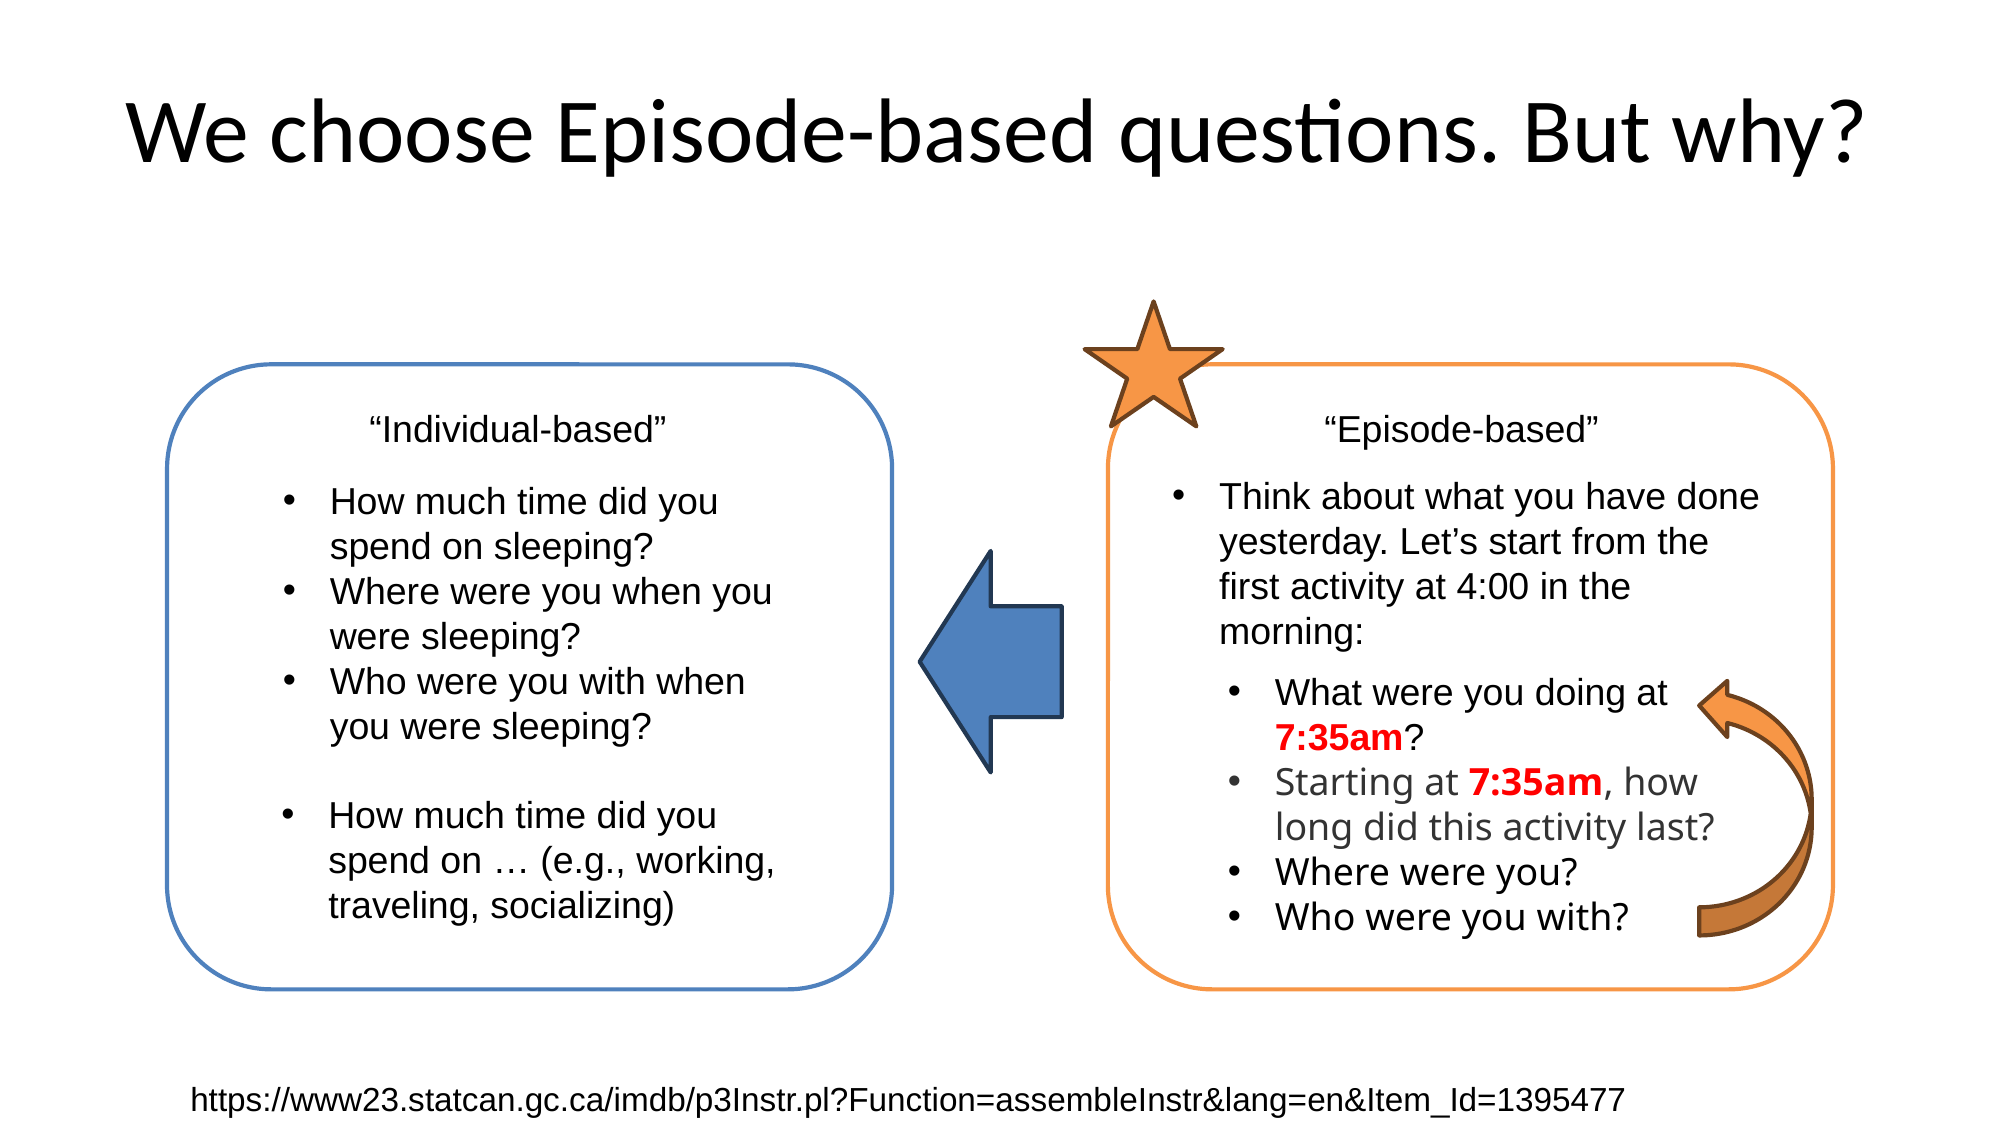

# We choose Episode-based questions. But why?

“Individual-based”
“Episode-based”
Think about what you have done yesterday. Let’s start from the first activity at 4:00 in the morning:
How much time did you spend on sleeping?
Where were you when you were sleeping?
Who were you with when you were sleeping?

What were you doing at 7:35am?
Starting at 7:35am, how long did this activity last?
Where were you?
Who were you with?

How much time did you spend on … (e.g., working, traveling, socializing)
https://www23.statcan.gc.ca/imdb/p3Instr.pl?Function=assembleInstr&lang=en&Item_Id=1395477